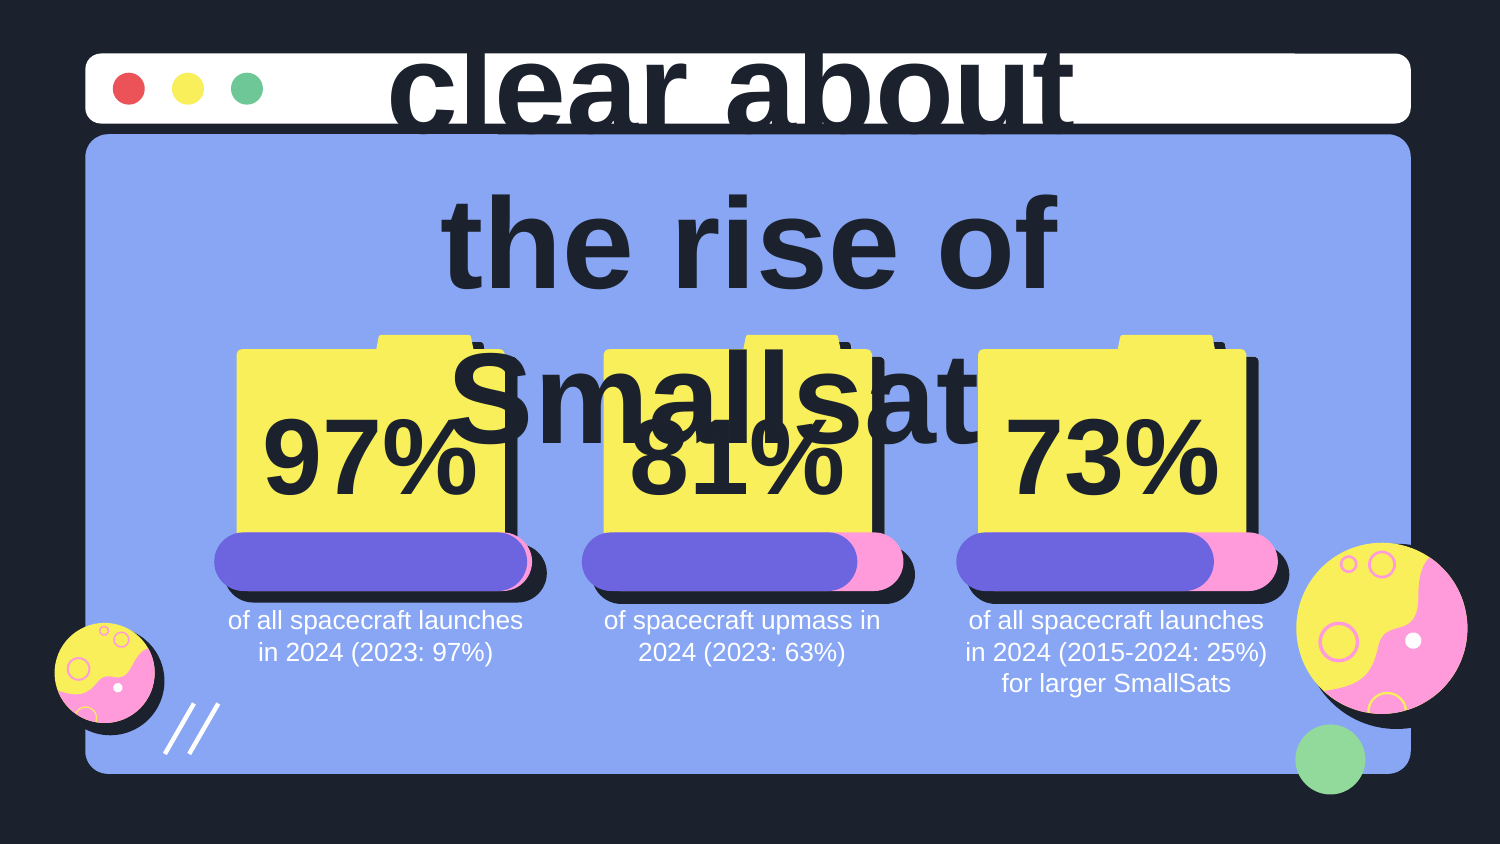

Statistics are very clear about
the rise of Smallsats

# 97%
81%
73%

of spacecraft upmass in 2024 (2023: 63%)
of all spacecraft launches in 2024 (2015-2024: 25%) for larger SmallSats
of all spacecraft launches in 2024 (2023: 97%)